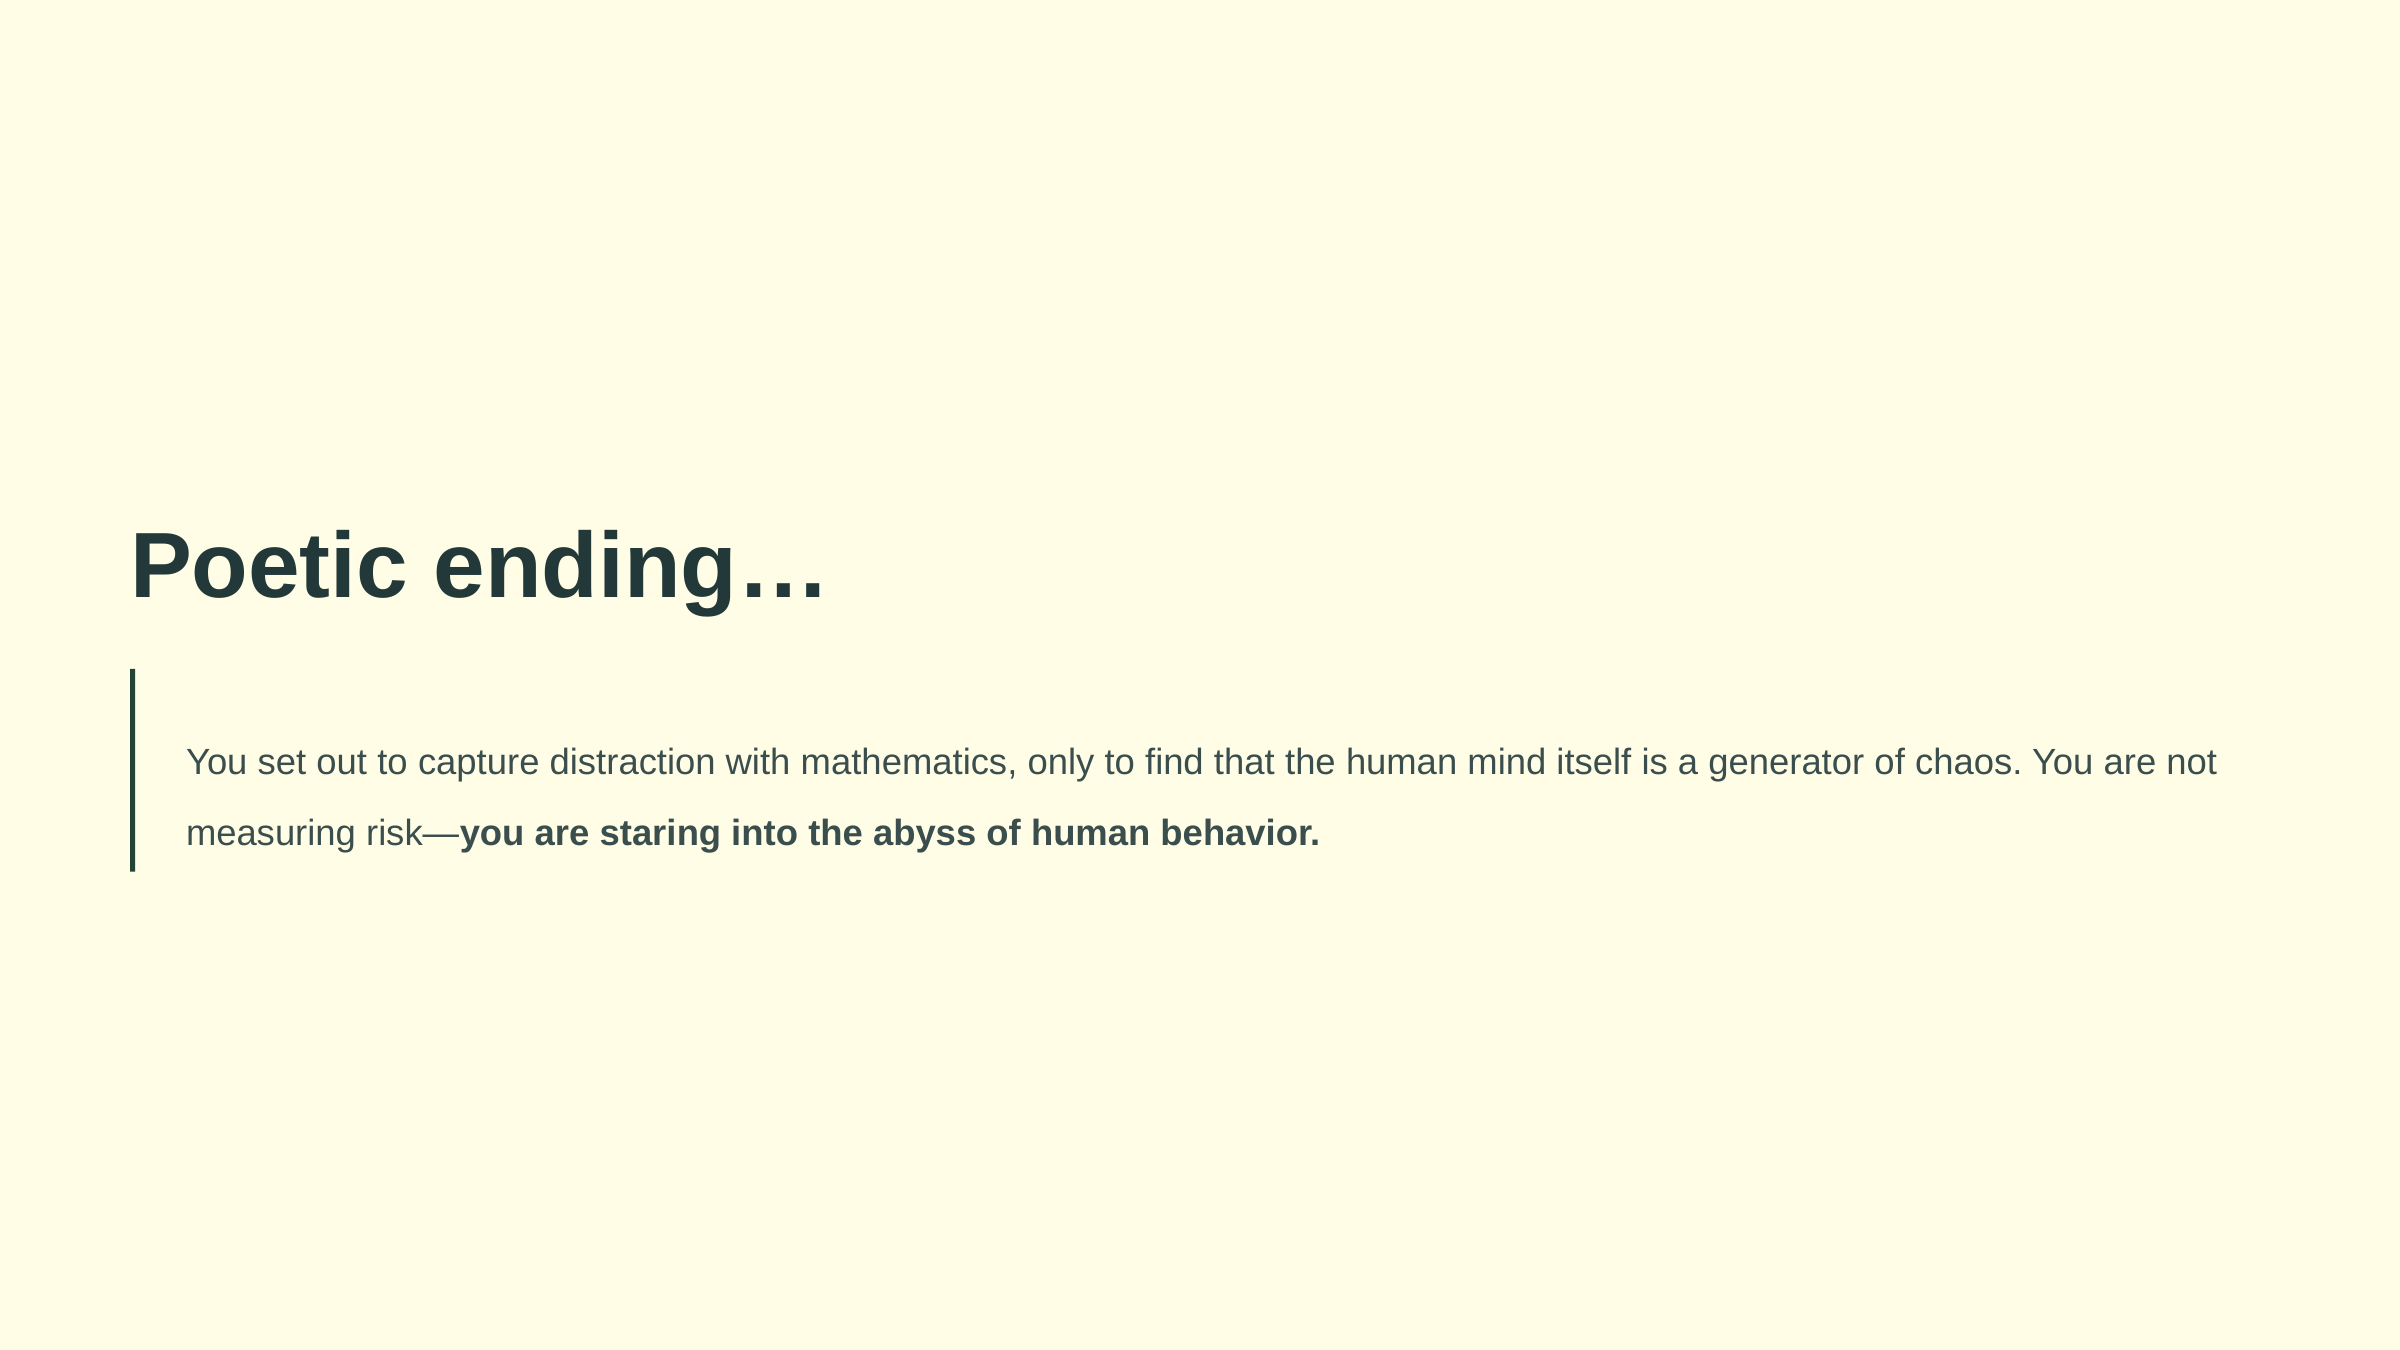

Poetic ending…

You set out to capture distraction with mathematics, only to find that the human mind itself is a generator of chaos. You are not measuring risk—you are staring into the abyss of human behavior.